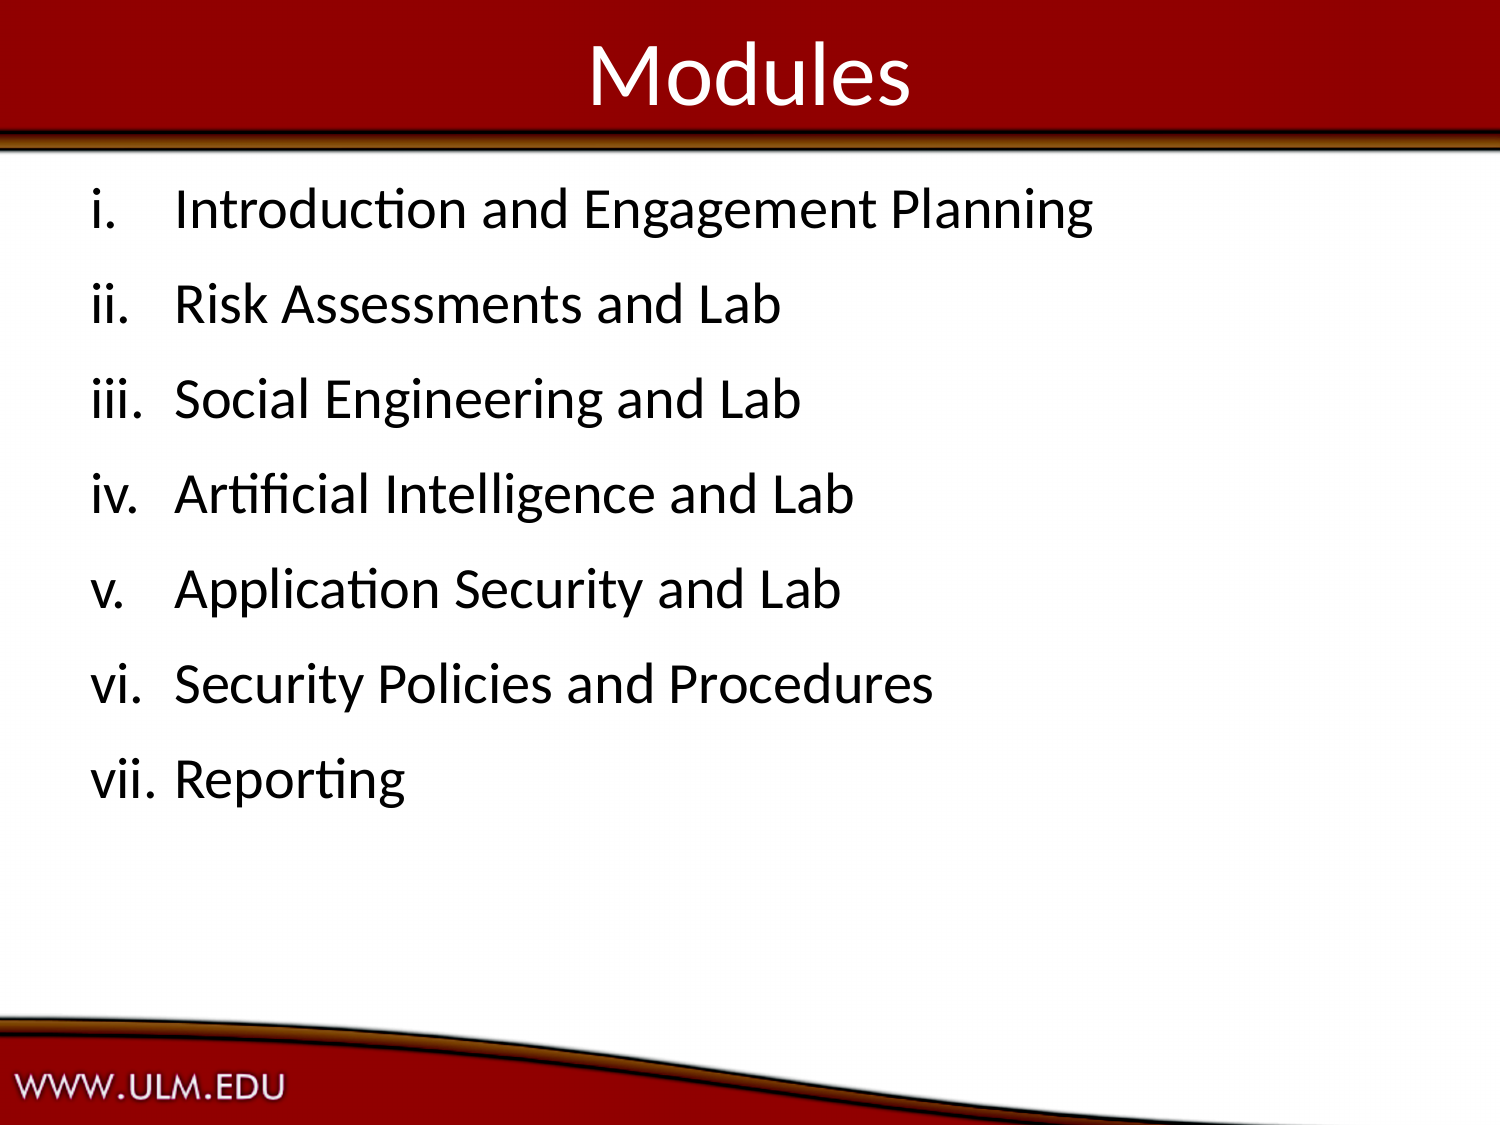

# Modules
Introduction and Engagement Planning
Risk Assessments and Lab
Social Engineering and Lab
Artificial Intelligence and Lab
Application Security and Lab
Security Policies and Procedures
Reporting